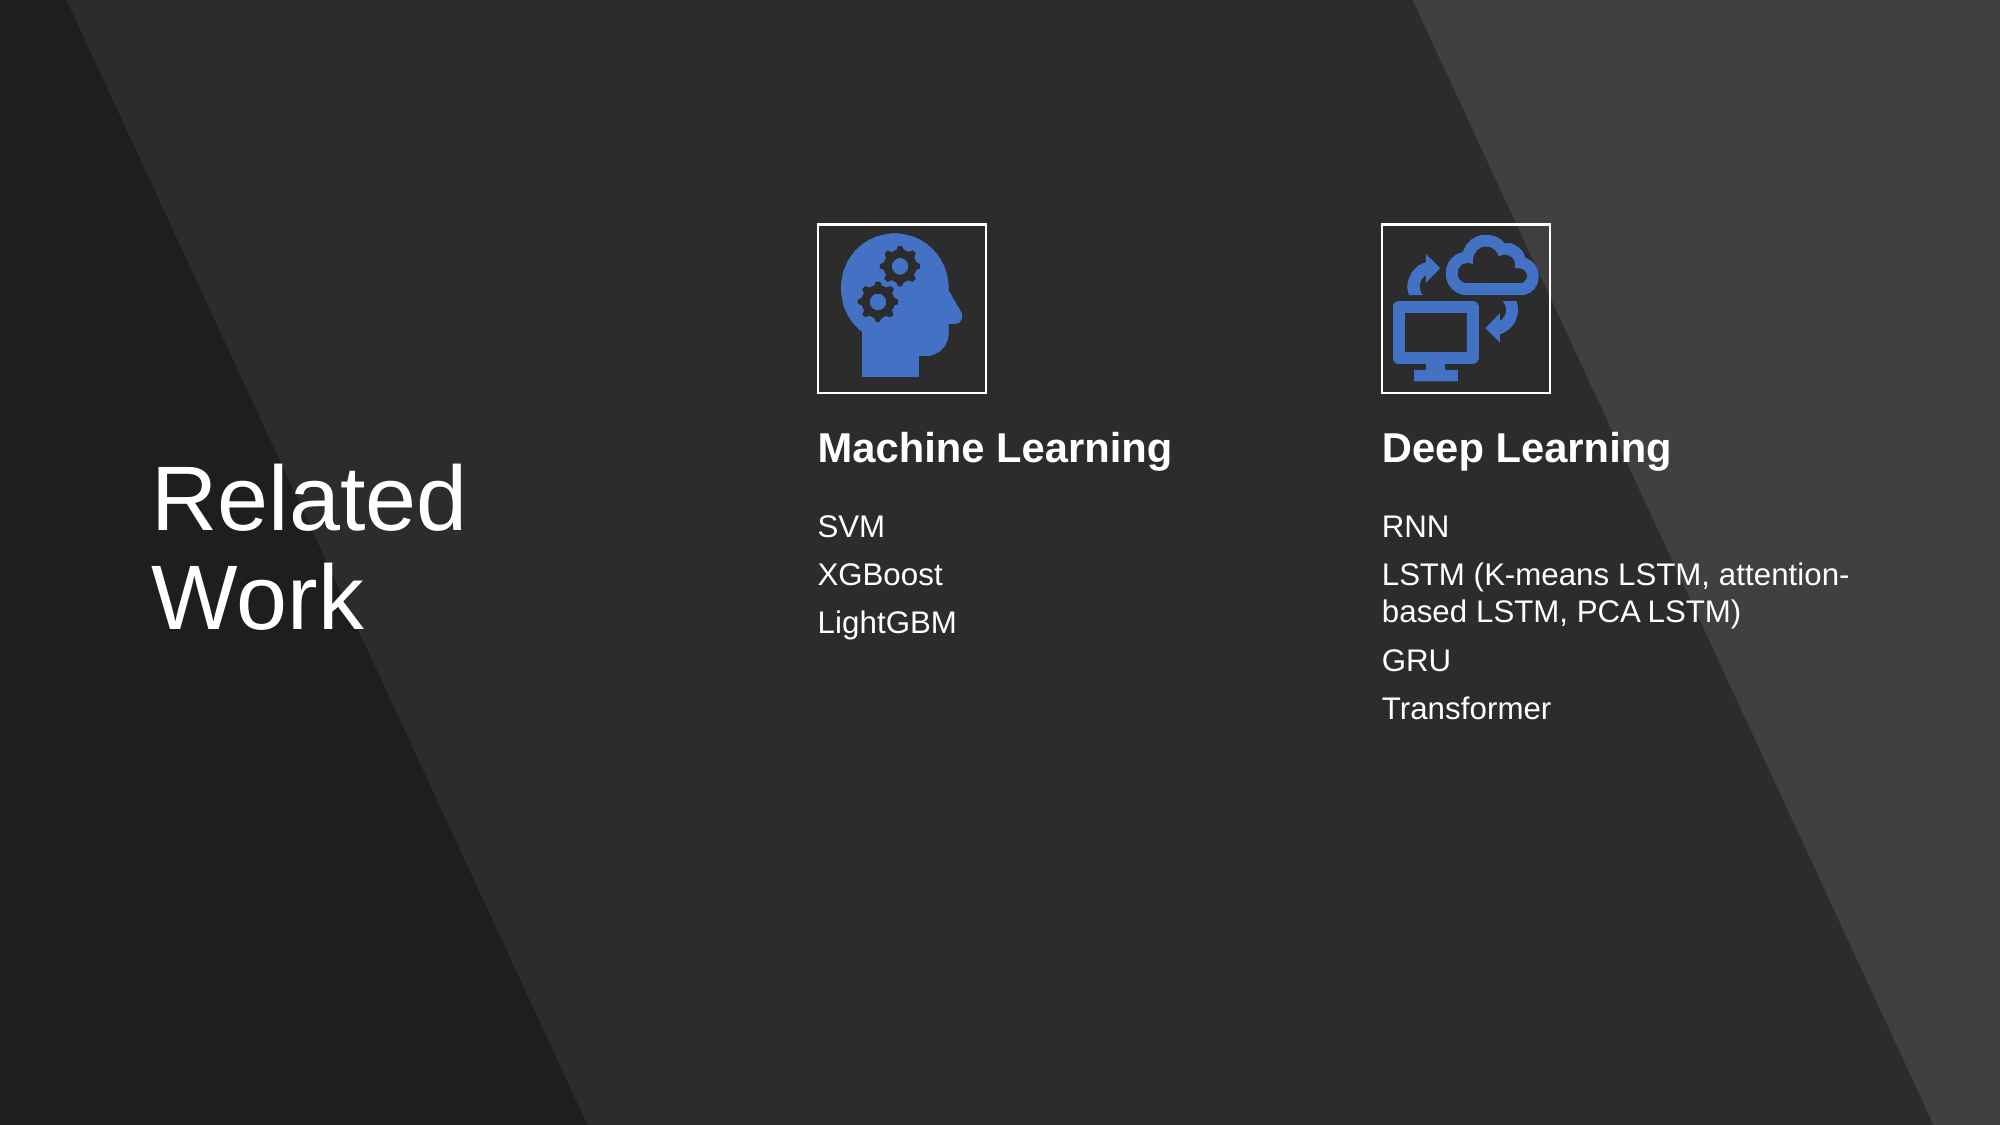

# Related Work
Machine Learning
SVM
XGBoost
LightGBM
Deep Learning
RNN
LSTM (K-means LSTM, attention-based LSTM, PCA LSTM)
GRU
Transformer